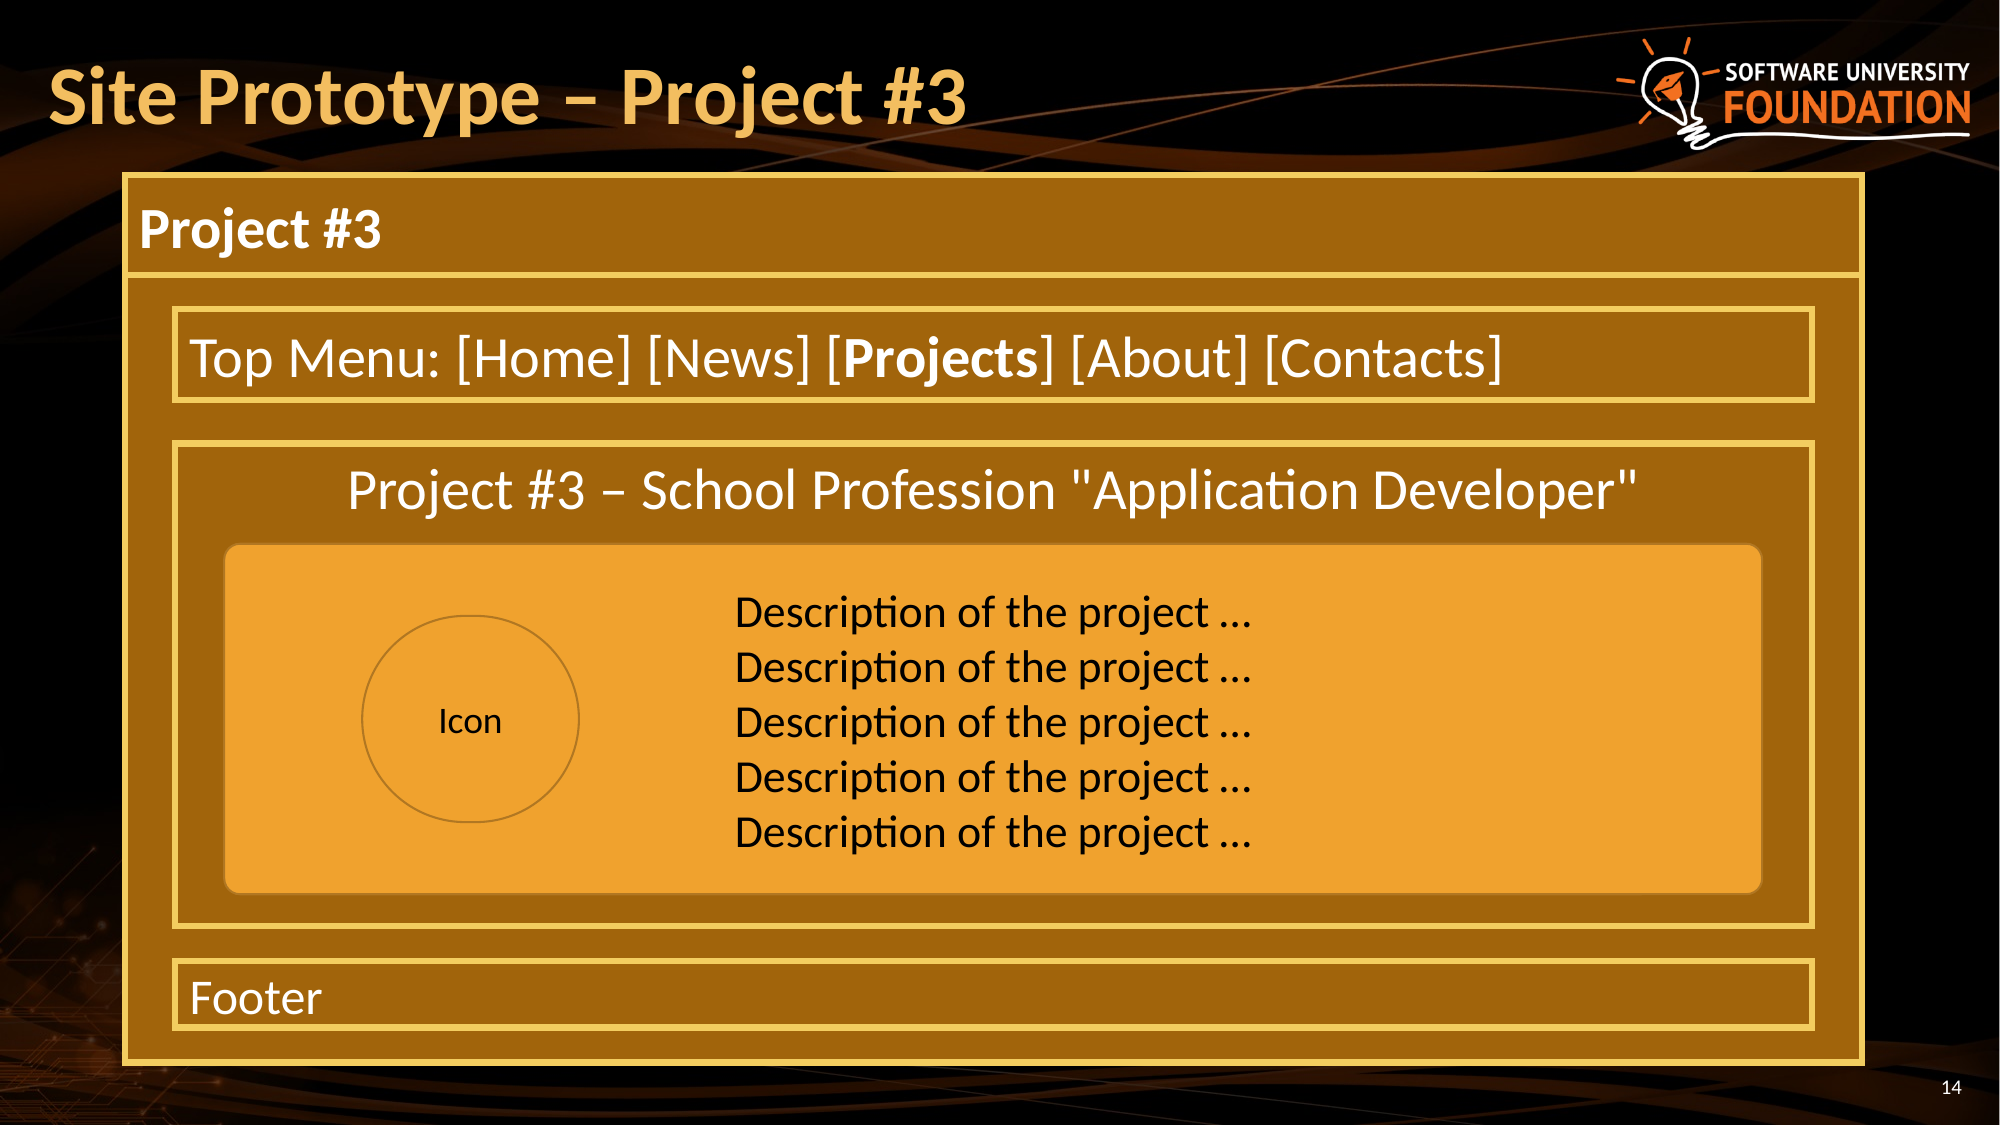

# Site Prototype – Project #3
Project #3

Top Menu: [Home] [News] [Projects] [About] [Contacts]
Project #3 – School Profession "Application Developer"
Description of the project …
Description of the project …
Description of the project …
Description of the project …
Description of the project …
Icon
Footer
14